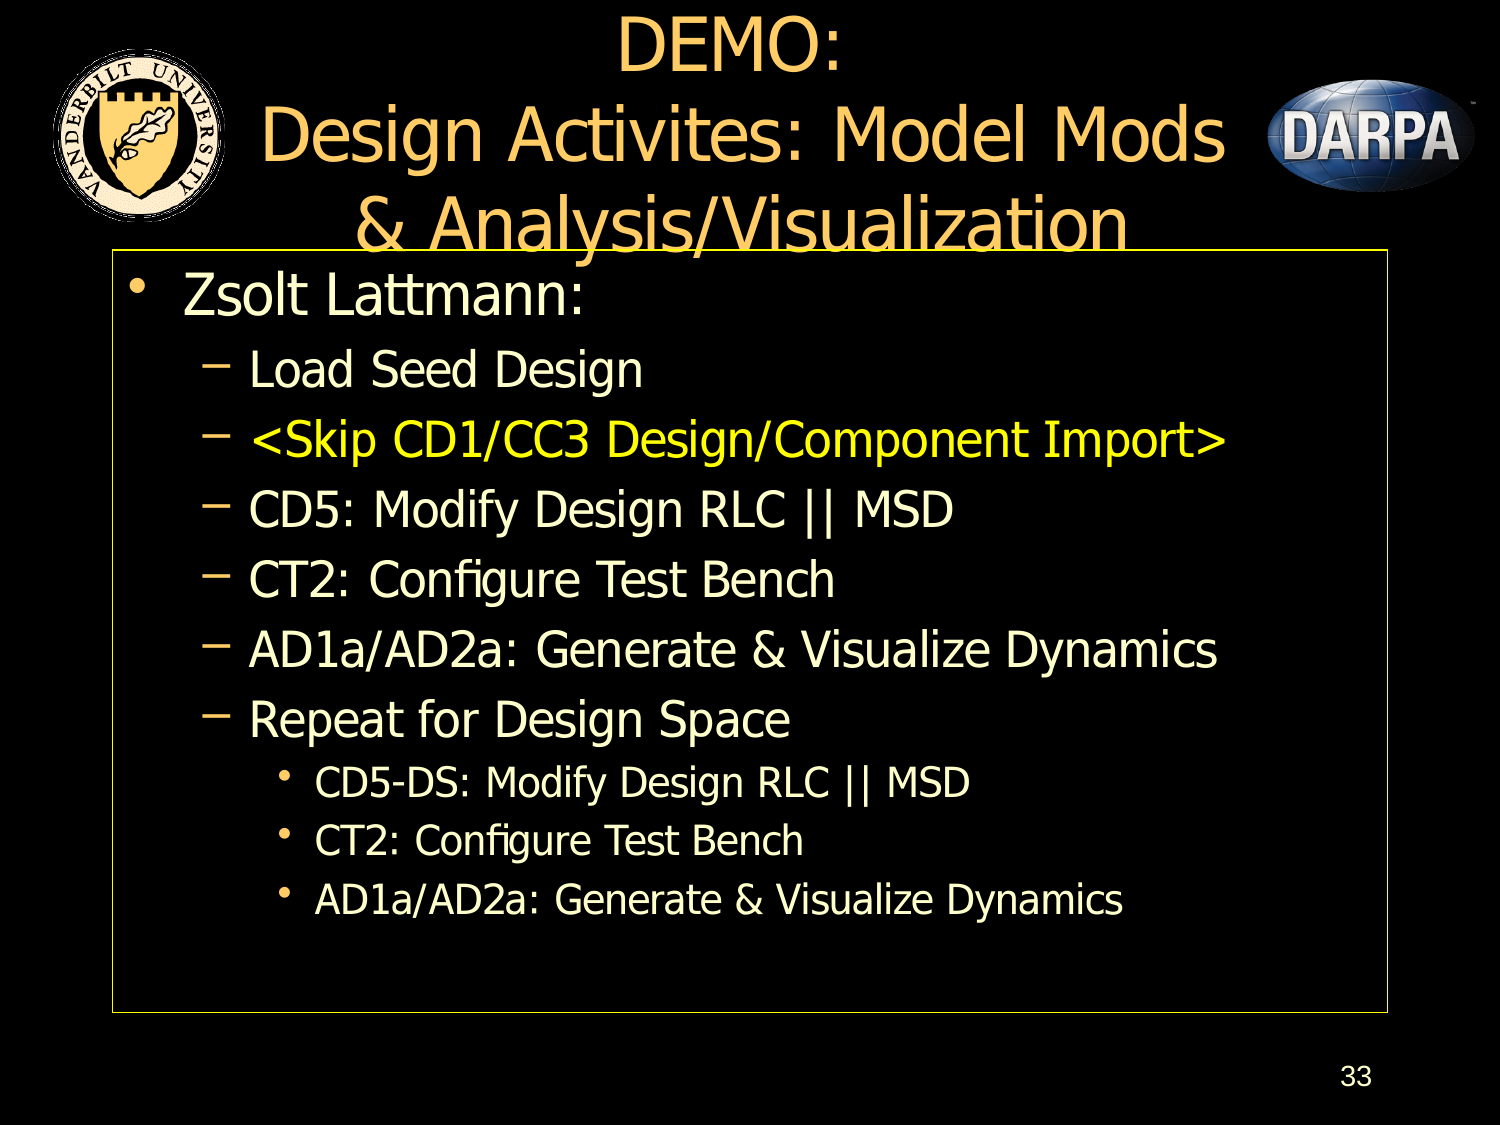

# DEMO: Design Activites: Model Mods & Analysis/Visualization
Zsolt Lattmann:
Load Seed Design
<Skip CD1/CC3 Design/Component Import>
CD5: Modify Design RLC || MSD
CT2: Configure Test Bench
AD1a/AD2a: Generate & Visualize Dynamics
Repeat for Design Space
CD5-DS: Modify Design RLC || MSD
CT2: Configure Test Bench
AD1a/AD2a: Generate & Visualize Dynamics

33